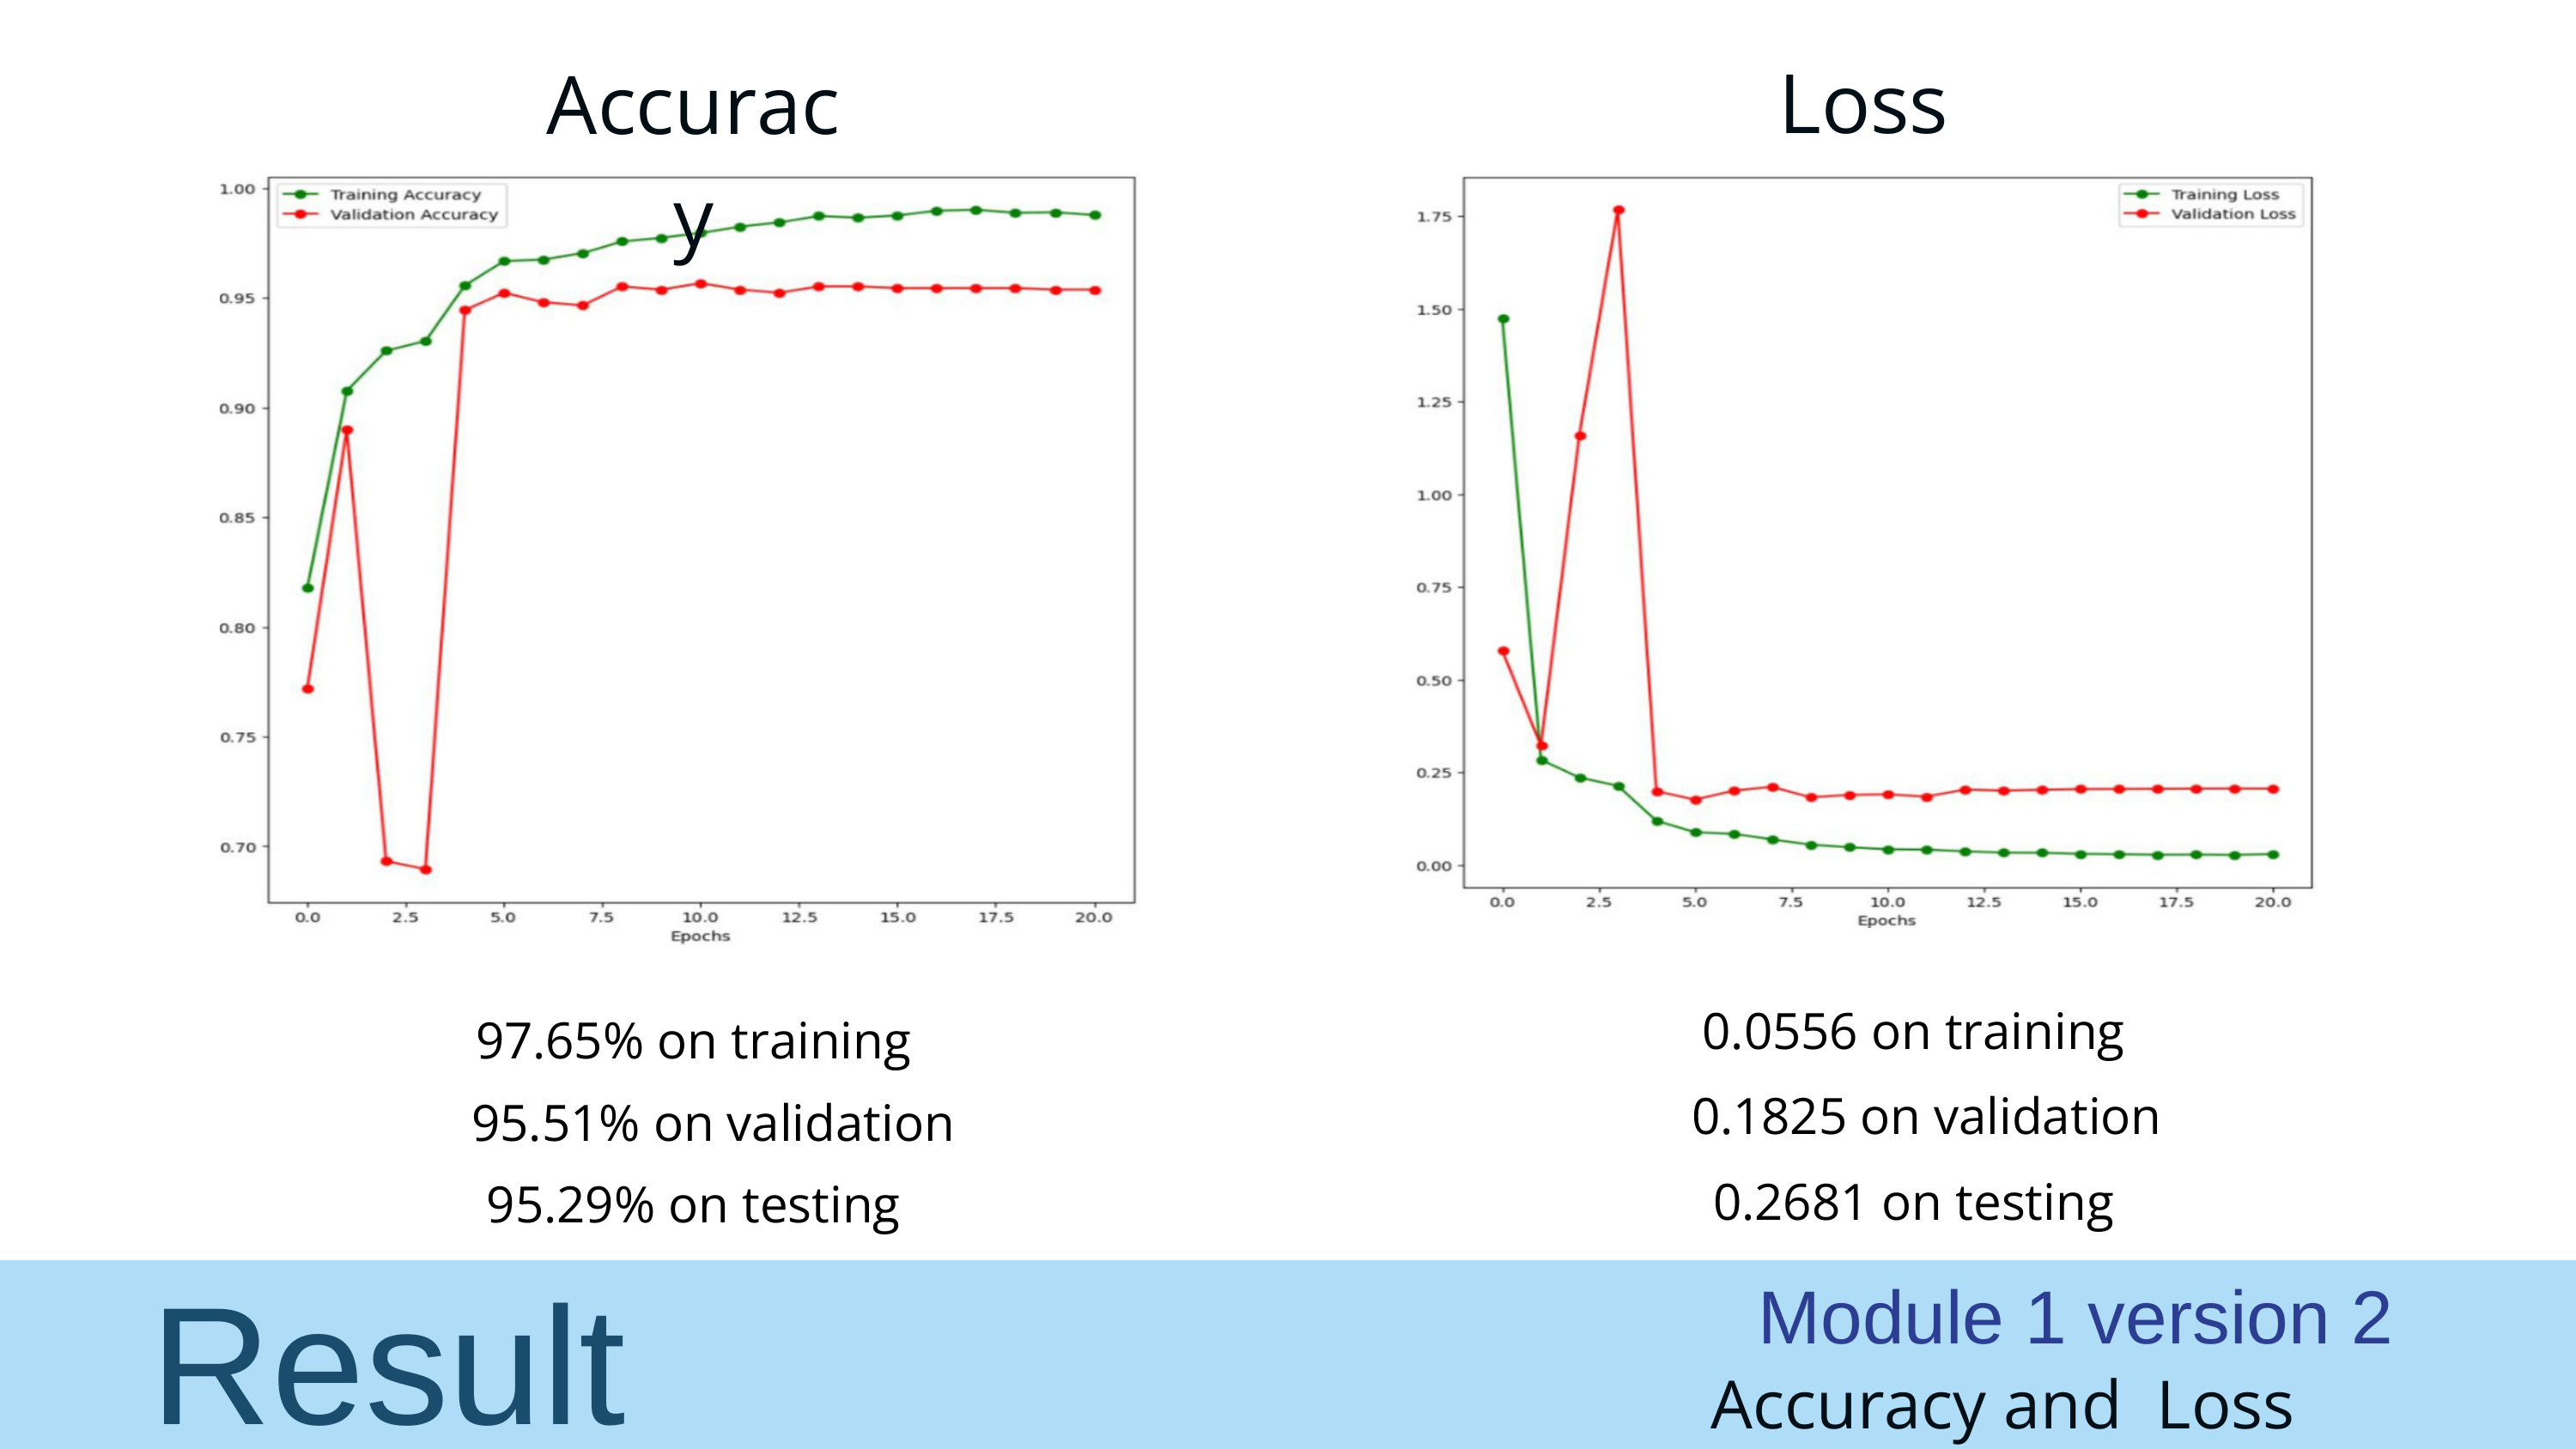

Loss
Accuracy

0.0556 on training
  0.1825 on validation
0.2681 on testing
97.65% on training
   95.51% on validation
95.29% on testing
Result
Module 1 version 2

Accuracy and  Loss